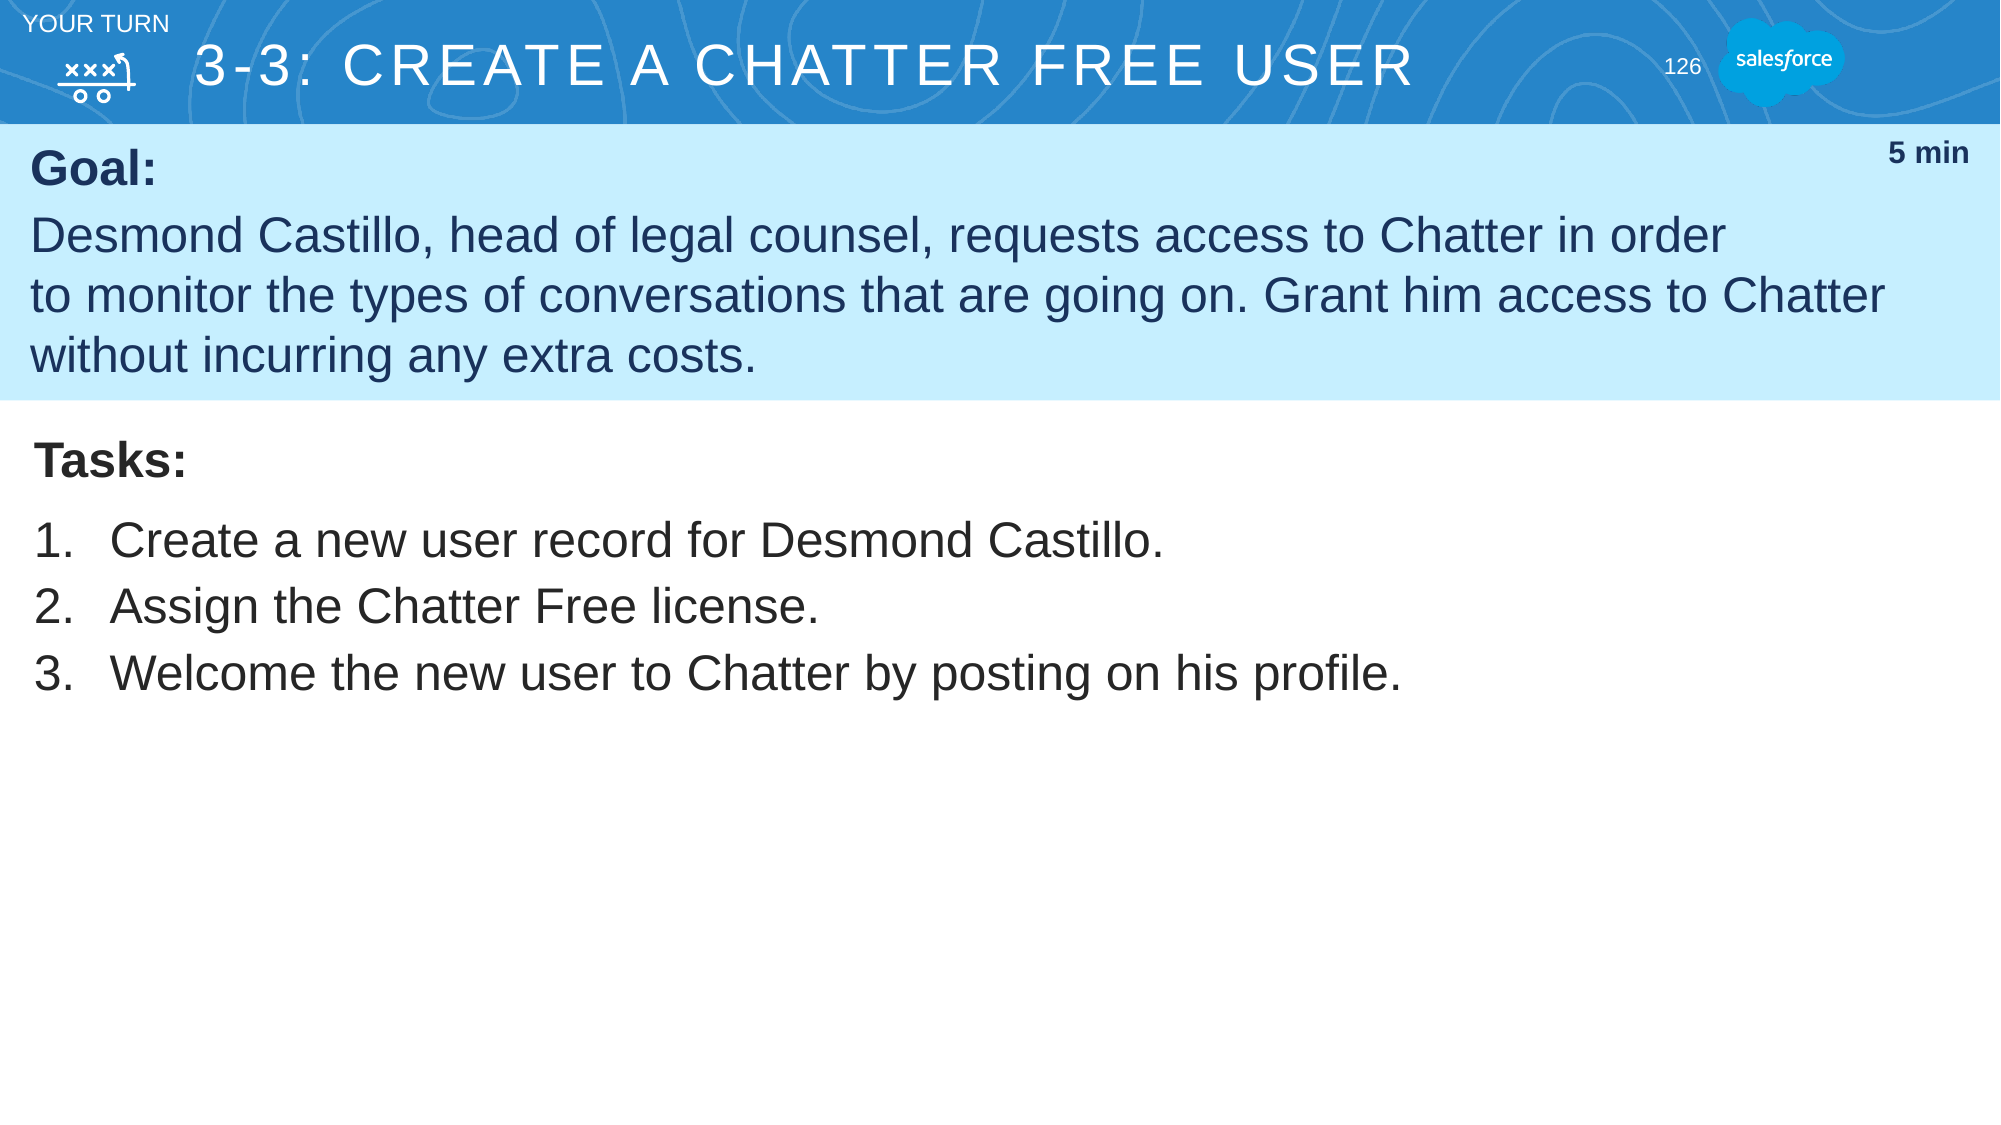

YOUR TURN
# 3-3: Create a Chatter Free User
126
Goal:
Desmond Castillo, head of legal counsel, requests access to Chatter in order
to monitor the types of conversations that are going on. Grant him access to Chatter without incurring any extra costs.
5 min
Tasks:
Create a new user record for Desmond Castillo.
Assign the Chatter Free license.
Welcome the new user to Chatter by posting on his profile.